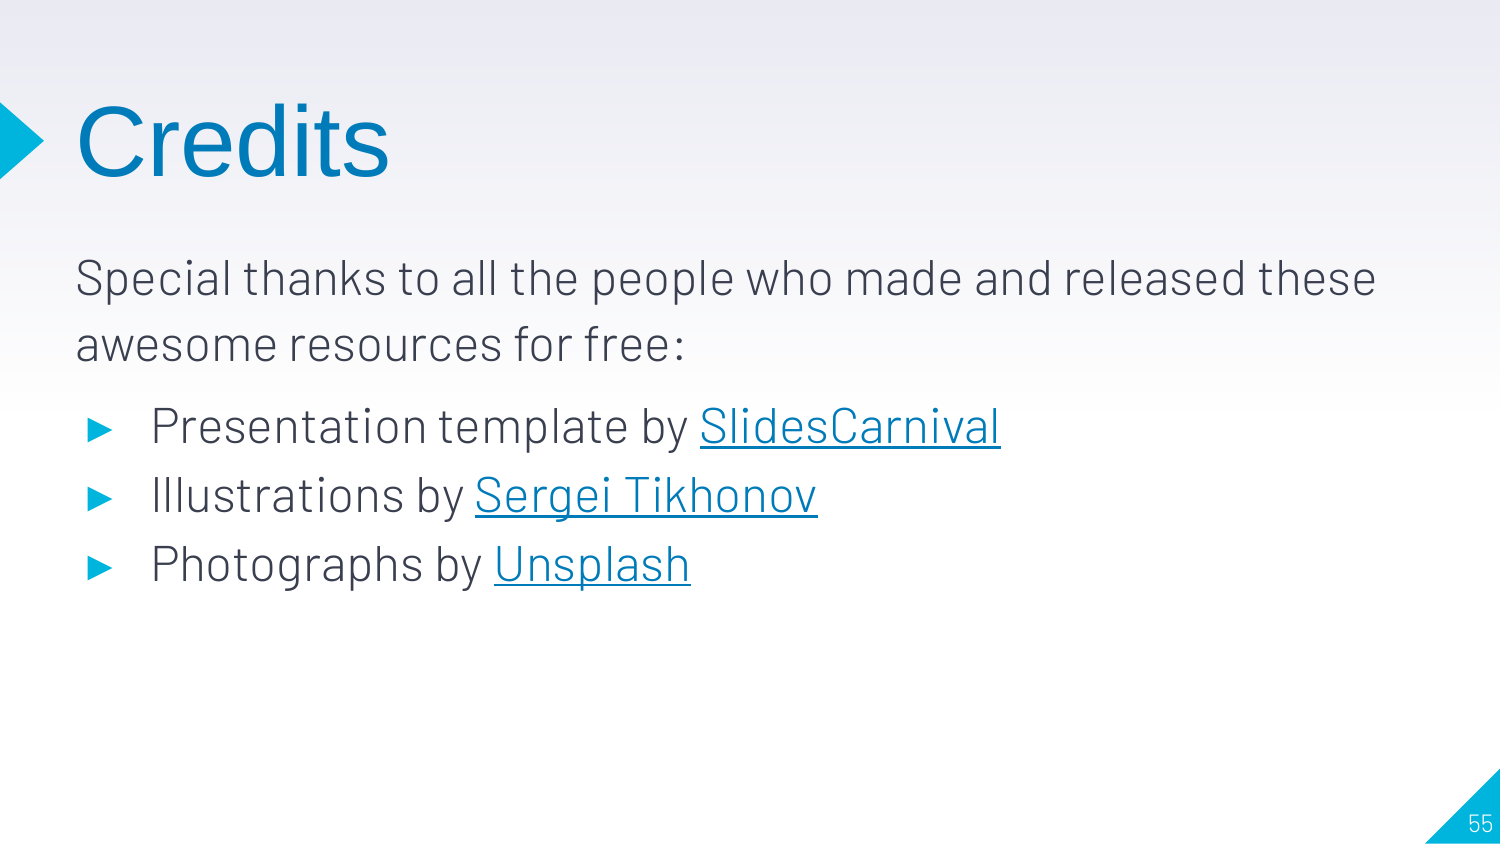

# Credits
Special thanks to all the people who made and released these awesome resources for free:
Presentation template by SlidesCarnival
Illustrations by Sergei Tikhonov
Photographs by Unsplash
55